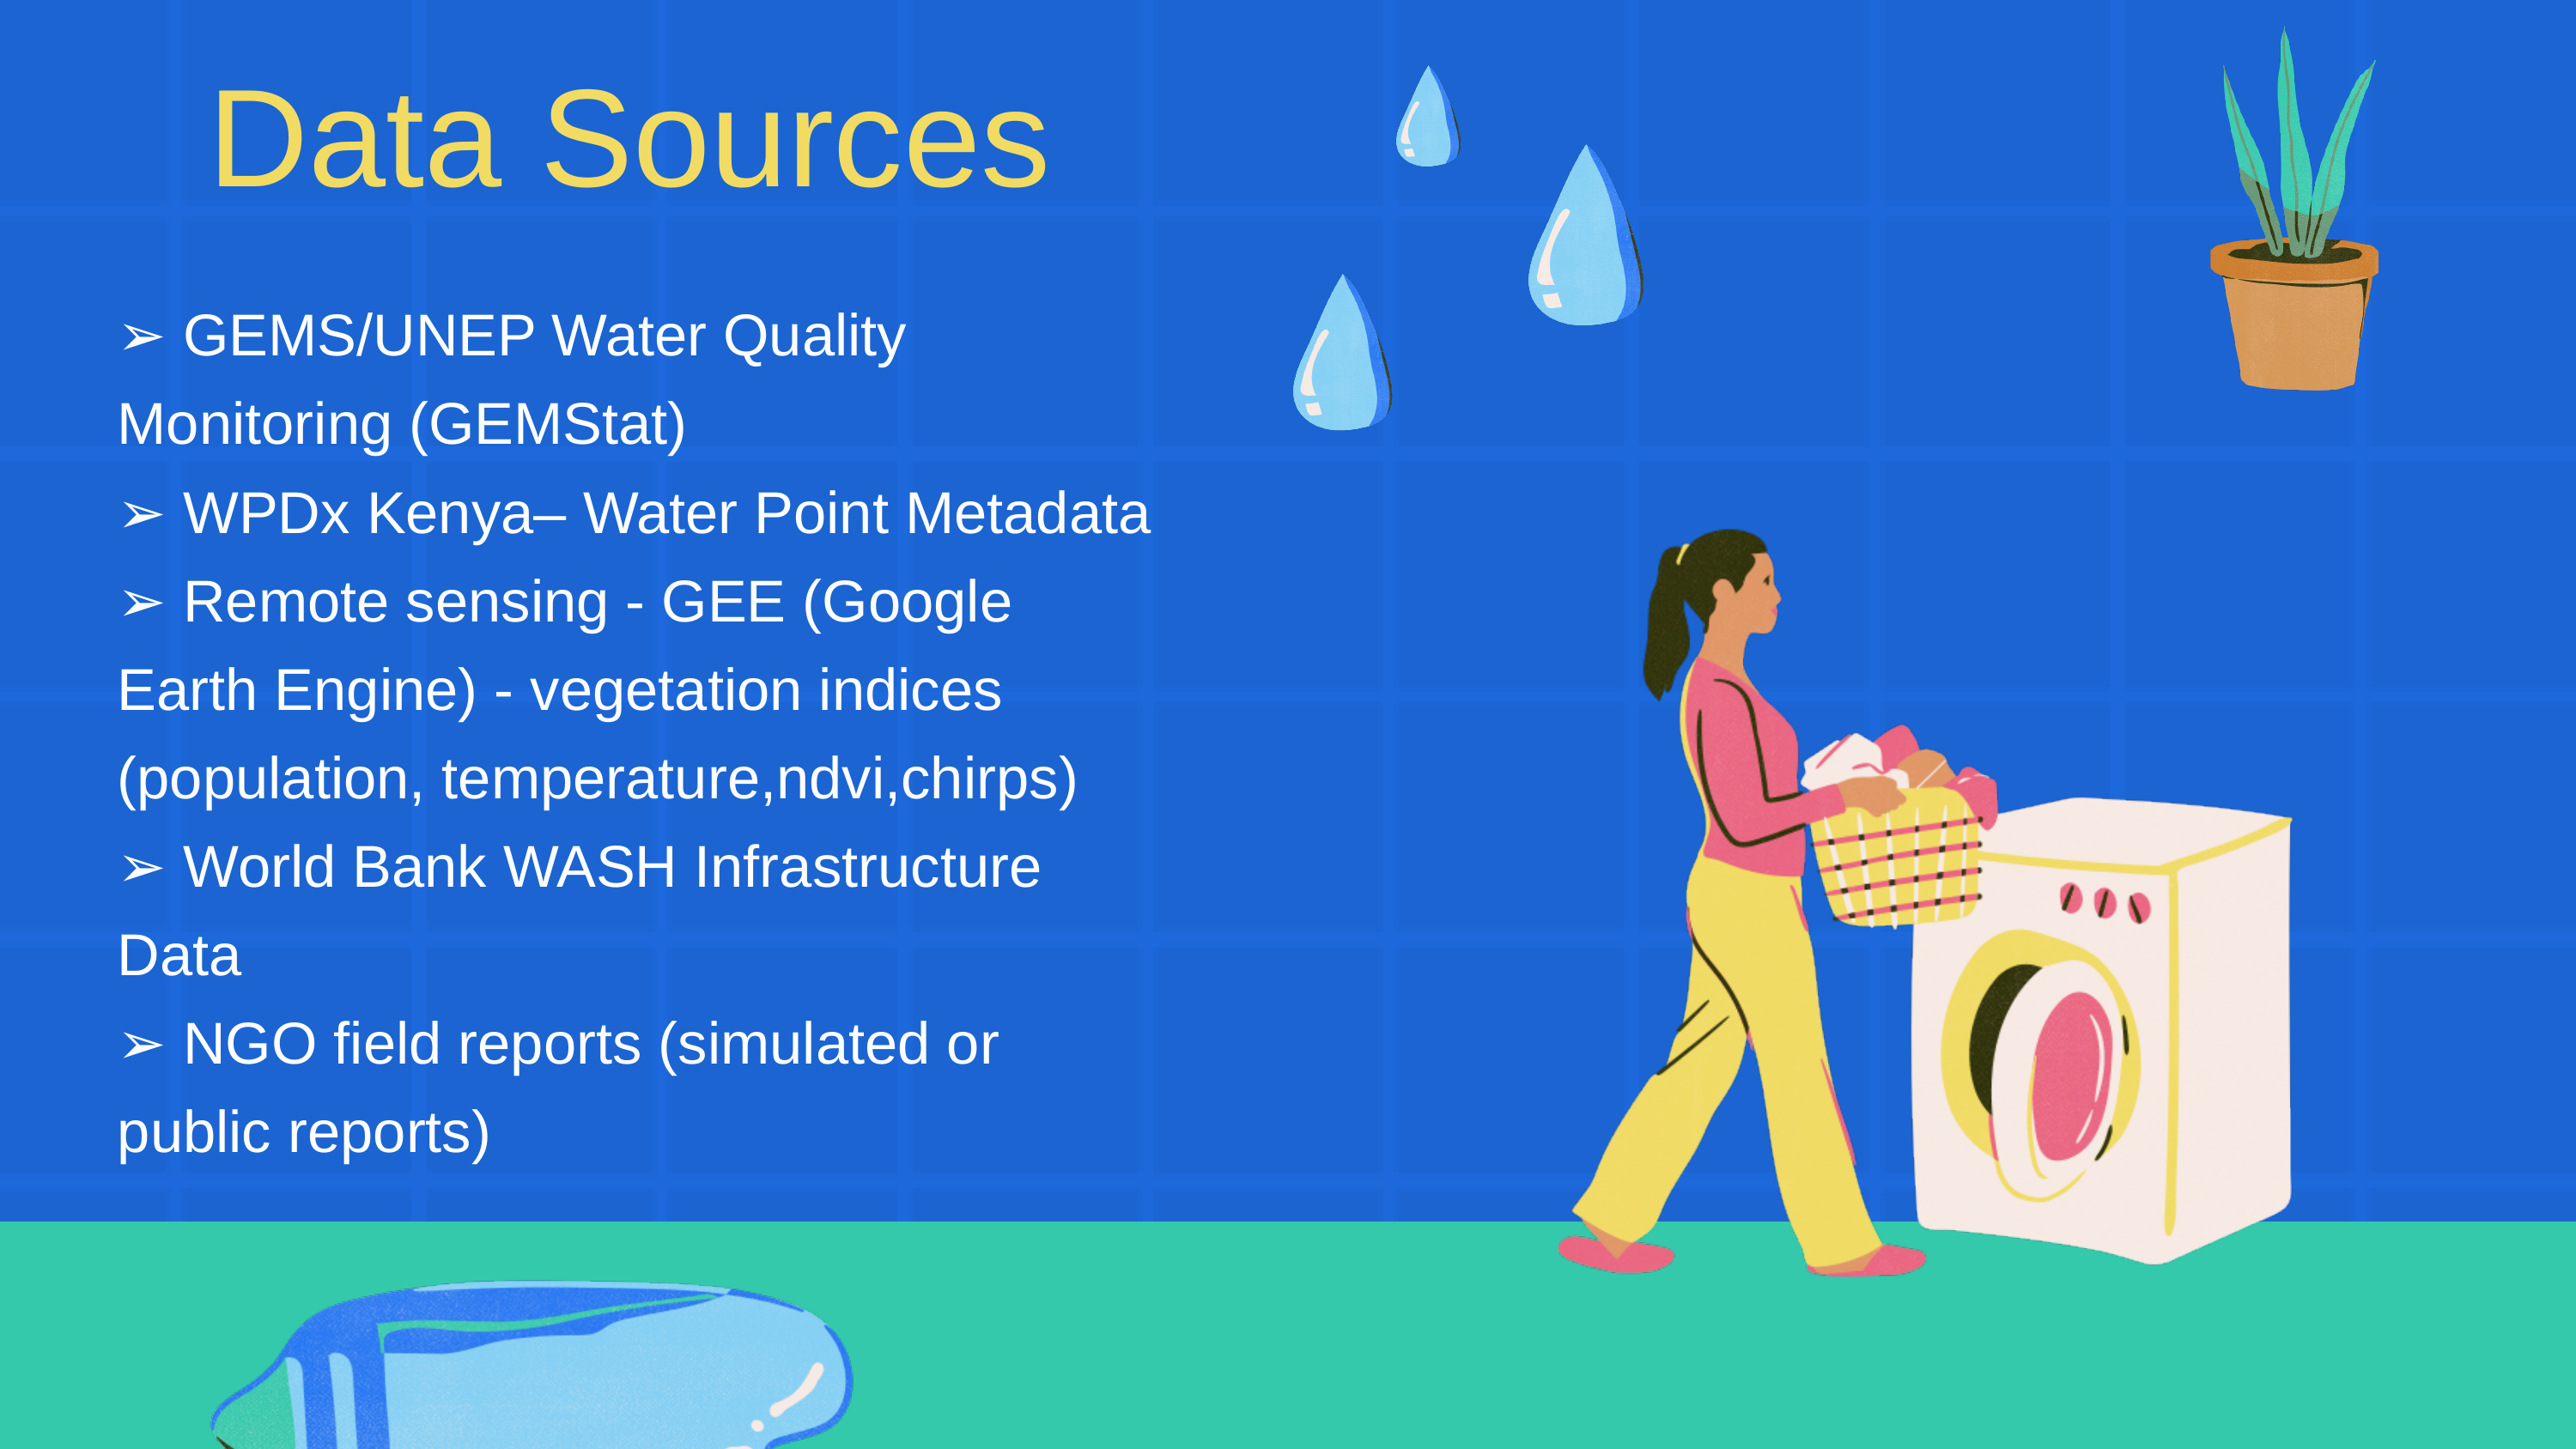

Data Sources

➢ GEMS/UNEP Water Quality Monitoring (GEMStat)
➢ WPDx Kenya– Water Point Metadata
➢ Remote sensing - GEE (Google Earth Engine) - vegetation indices (population, temperature,ndvi,chirps)
➢ World Bank WASH Infrastructure Data
➢ NGO field reports (simulated or public reports)